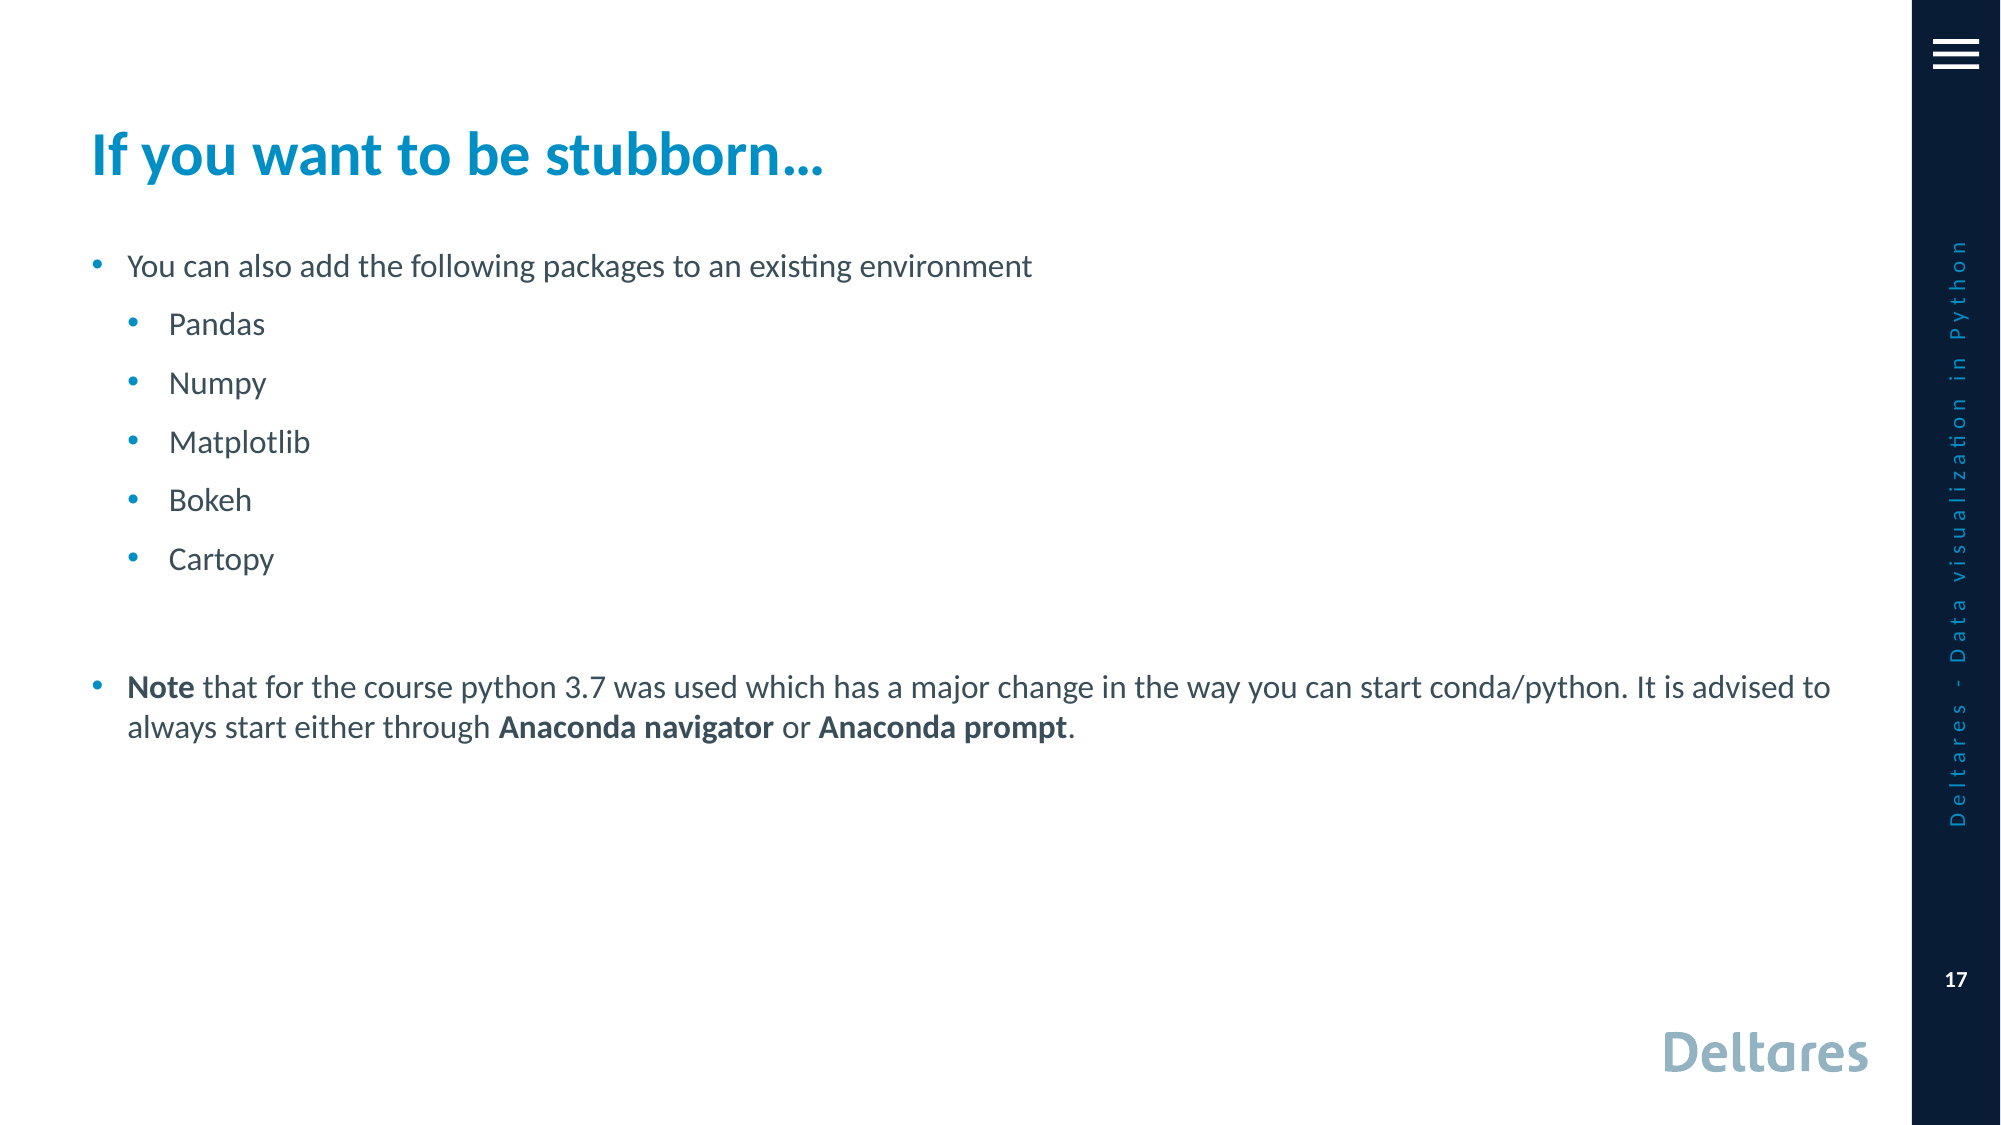

# If you want to be stubborn…
You can also add the following packages to an existing environment
Pandas
Numpy
Matplotlib
Bokeh
Cartopy

Note that for the course python 3.7 was used which has a major change in the way you can start conda/python. It is advised to always start either through Anaconda navigator or Anaconda prompt.
Deltares - Data visualization in Python
17